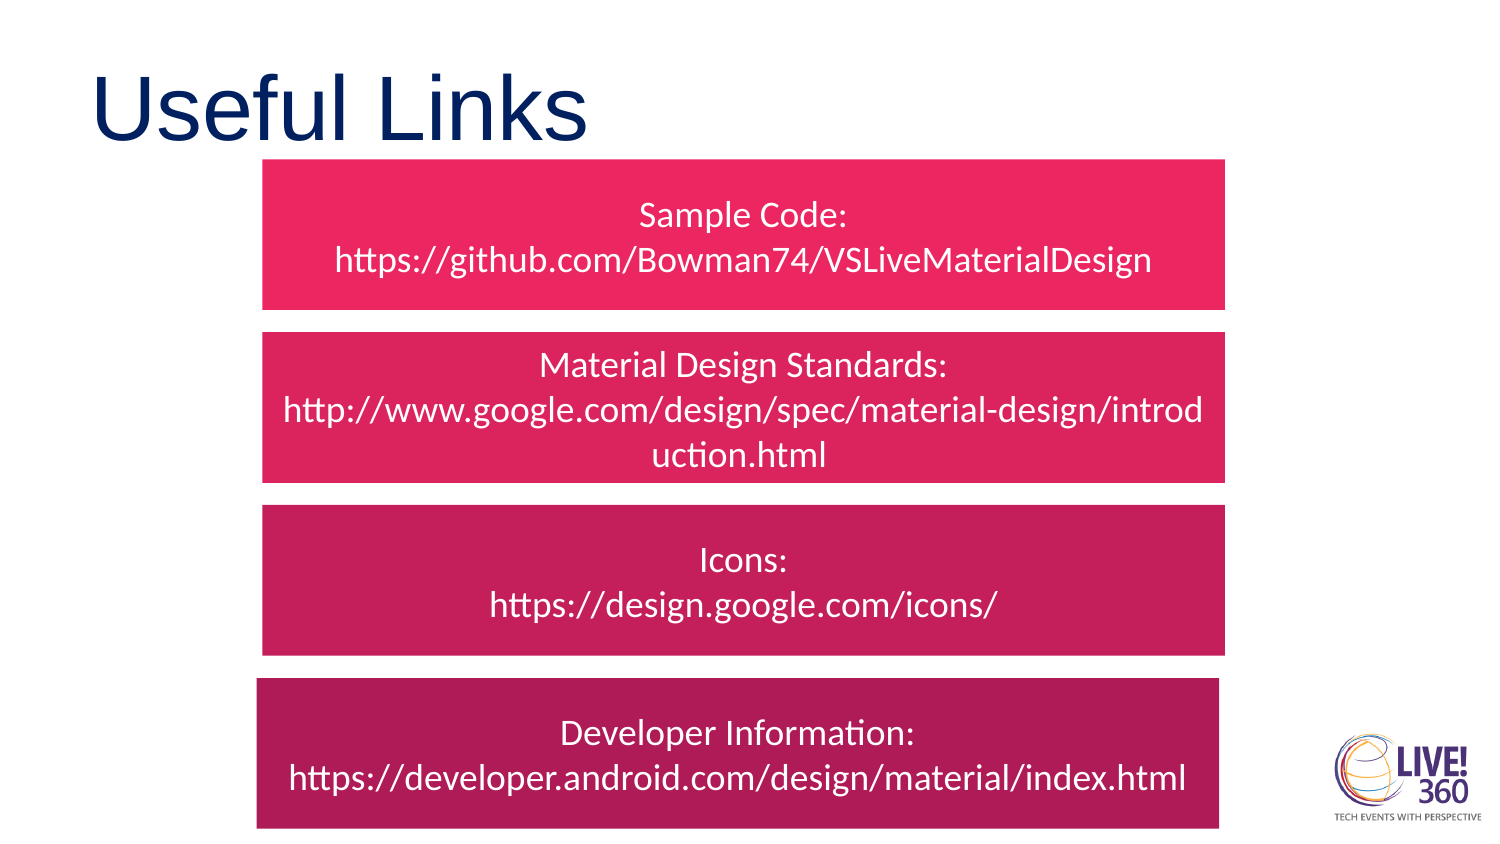

# Useful Links
Sample Code: https://github.com/Bowman74/VSLiveMaterialDesign
Material Design Standards: http://www.google.com/design/spec/material-design/introduction.html
Icons:
https://design.google.com/icons/
Developer Information: https://developer.android.com/design/material/index.html